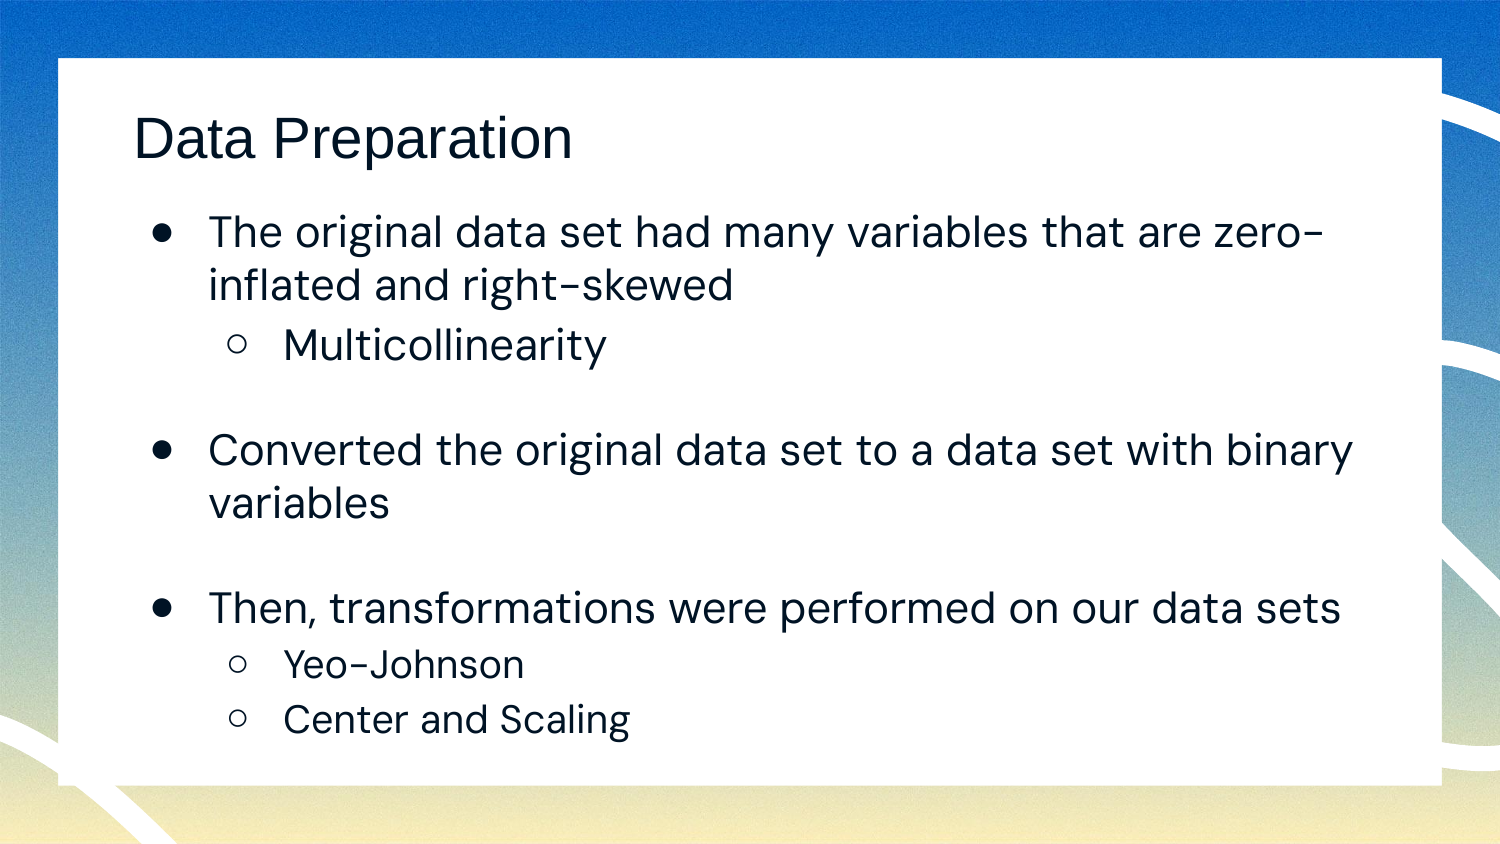

# Data Preparation
The original data set had many variables that are zero-inflated and right-skewed
Multicollinearity

Converted the original data set to a data set with binary variables

Then, transformations were performed on our data sets
Yeo-Johnson
Center and Scaling